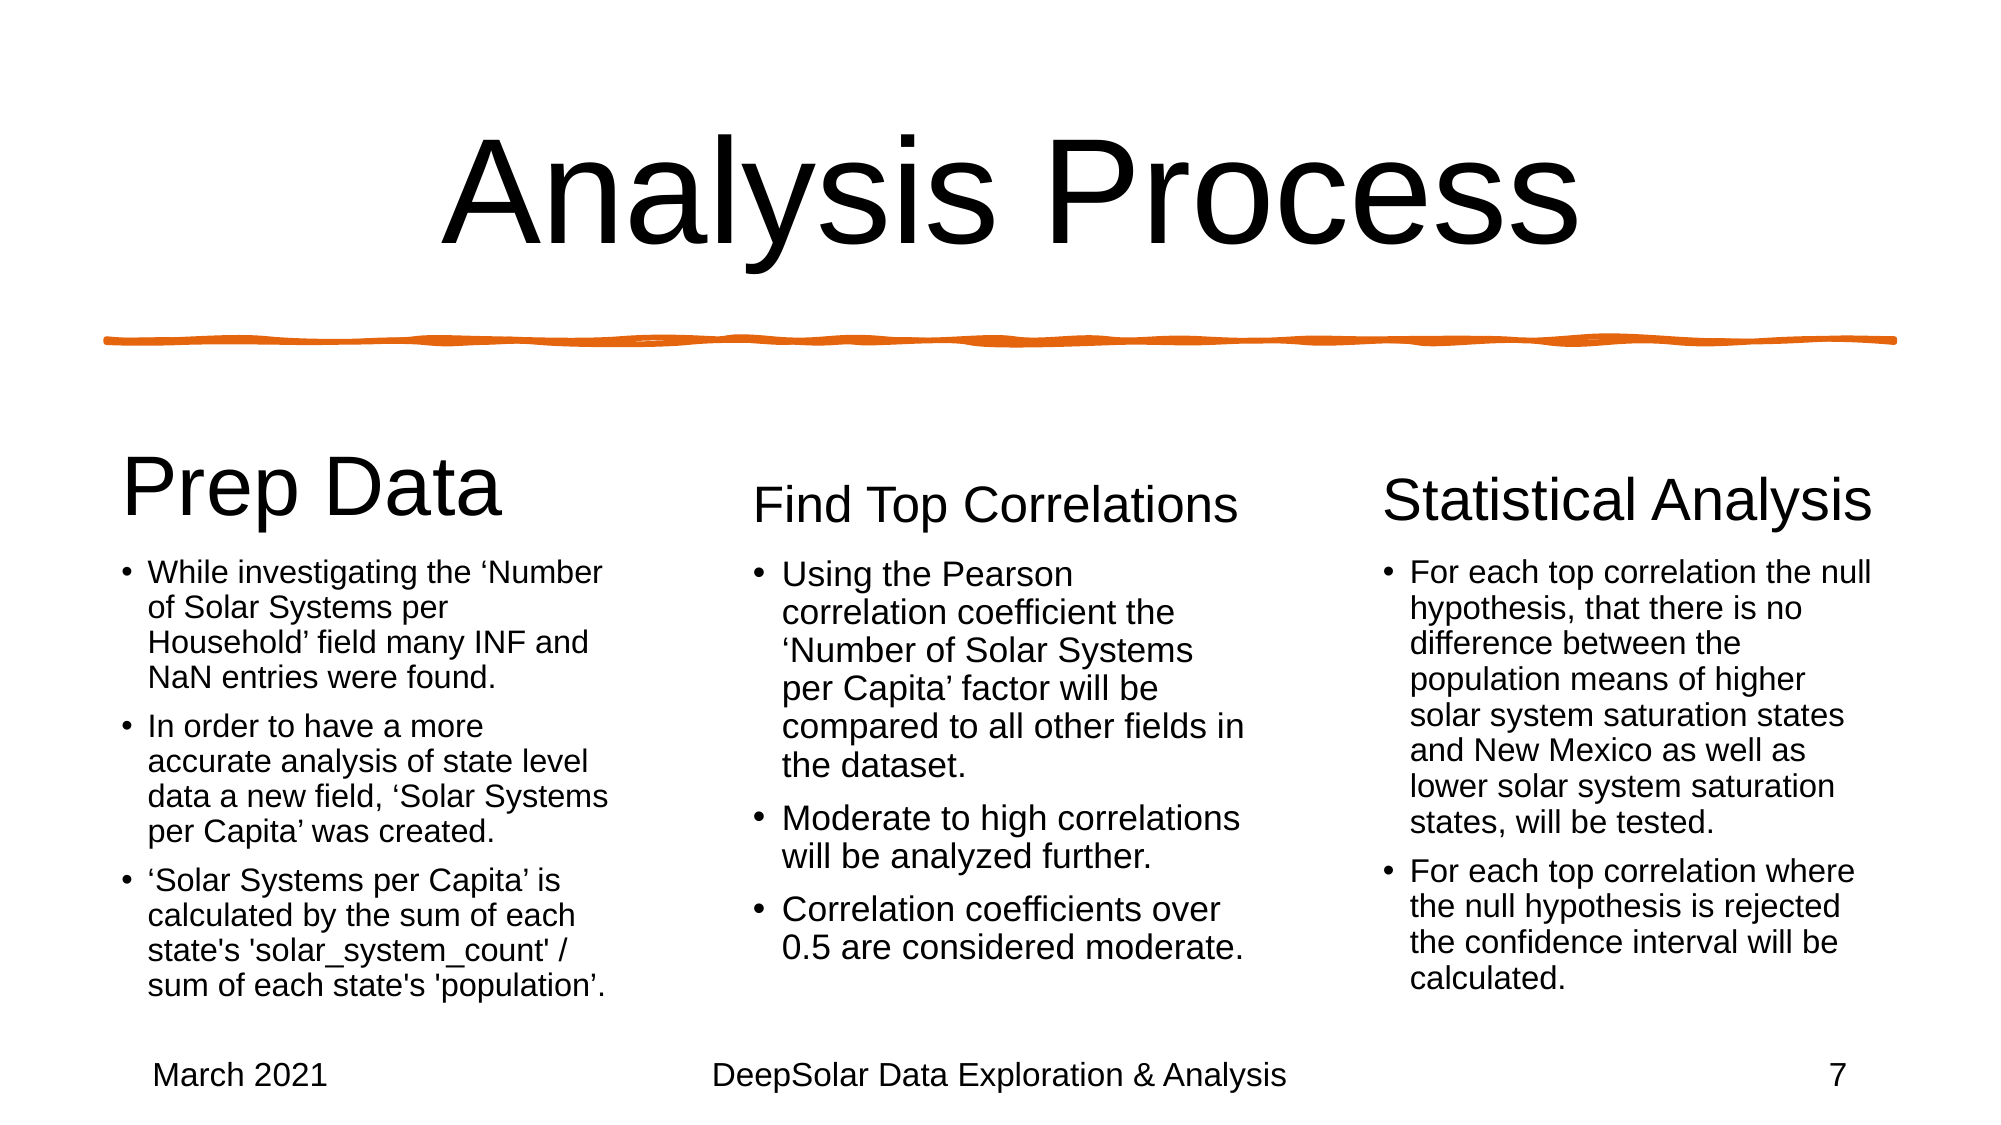

# Analysis Process
Prep Data
Find Top Correlations
Statistical Analysis
While investigating the ‘Number of Solar Systems per Household’ field many INF and NaN entries were found.
In order to have a more accurate analysis of state level data a new field, ‘Solar Systems per Capita’ was created.
‘Solar Systems per Capita’ is calculated by the sum of each state's 'solar_system_count' / sum of each state's 'population’.
Using the Pearson correlation coefficient the ‘Number of Solar Systems per Capita’ factor will be compared to all other fields in the dataset.
Moderate to high correlations will be analyzed further.
Correlation coefficients over 0.5 are considered moderate.

For each top correlation the null hypothesis, that there is no difference between the population means of higher solar system saturation states and New Mexico as well as lower solar system saturation states, will be tested.
For each top correlation where the null hypothesis is rejected the confidence interval will be calculated.

March 2021
DeepSolar Data Exploration & Analysis
7